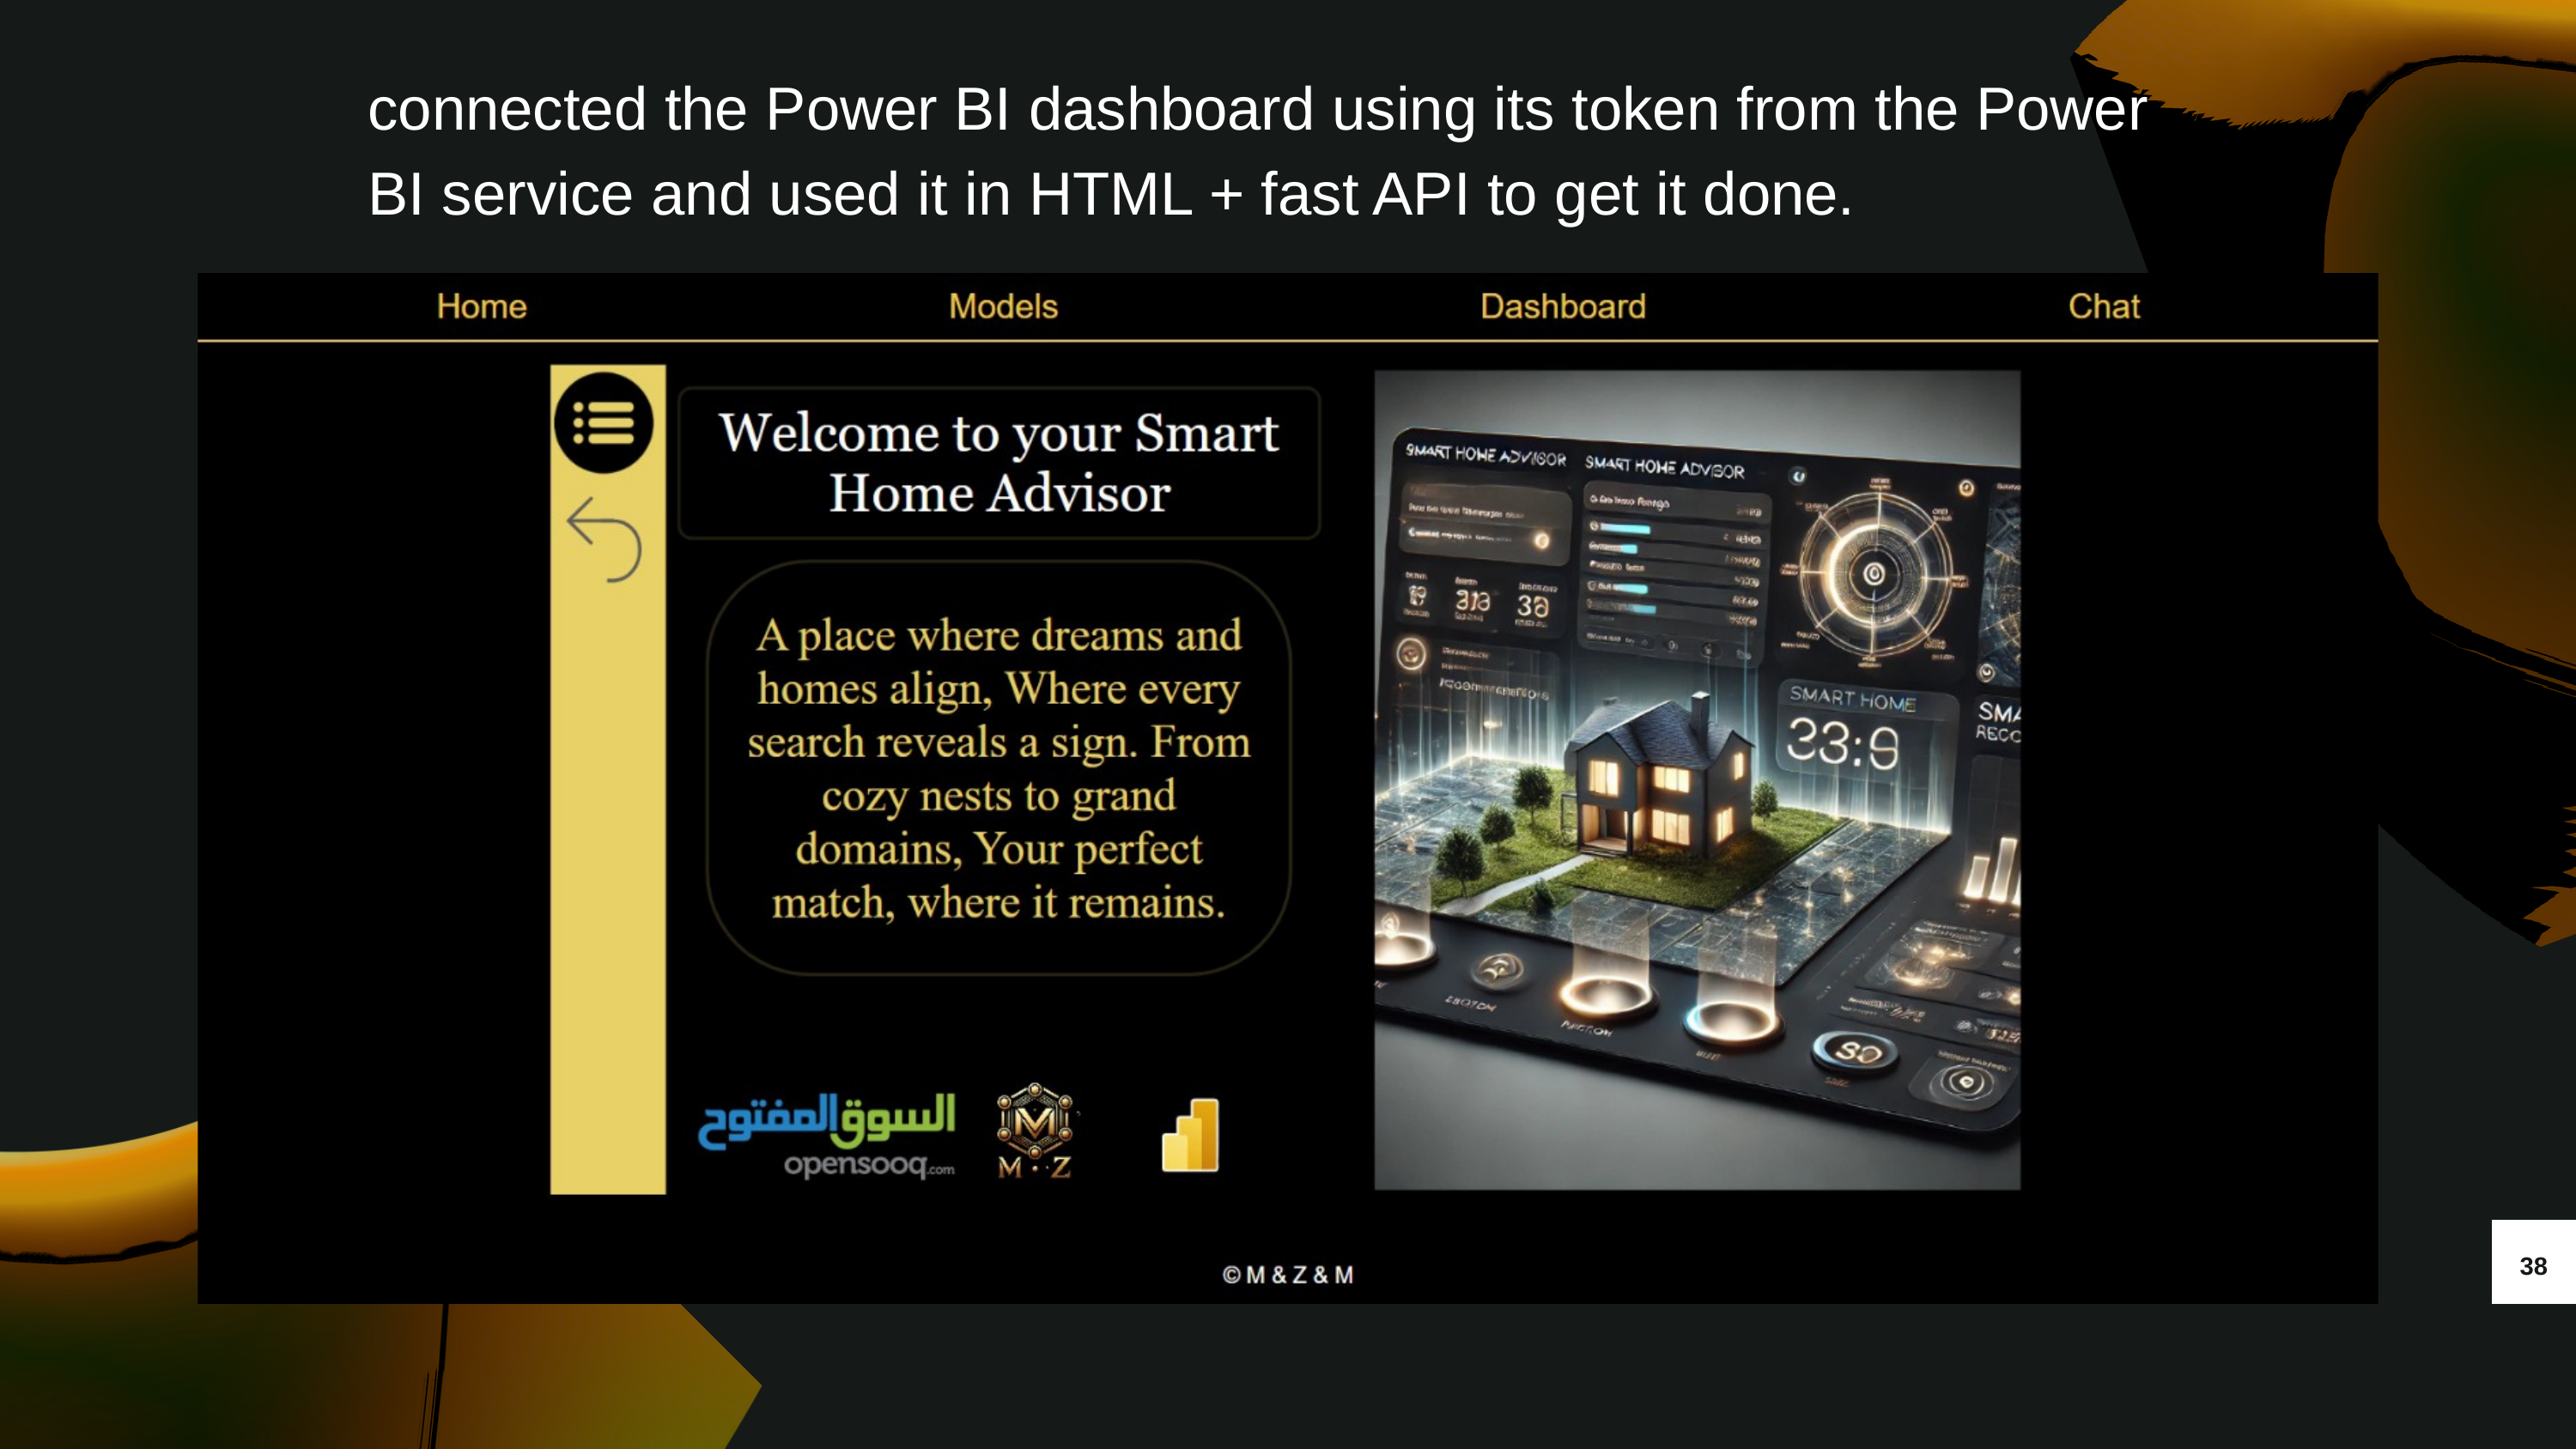

connected the Power BI dashboard using its token from the Power BI service and used it in HTML + fast API to get it done.

38